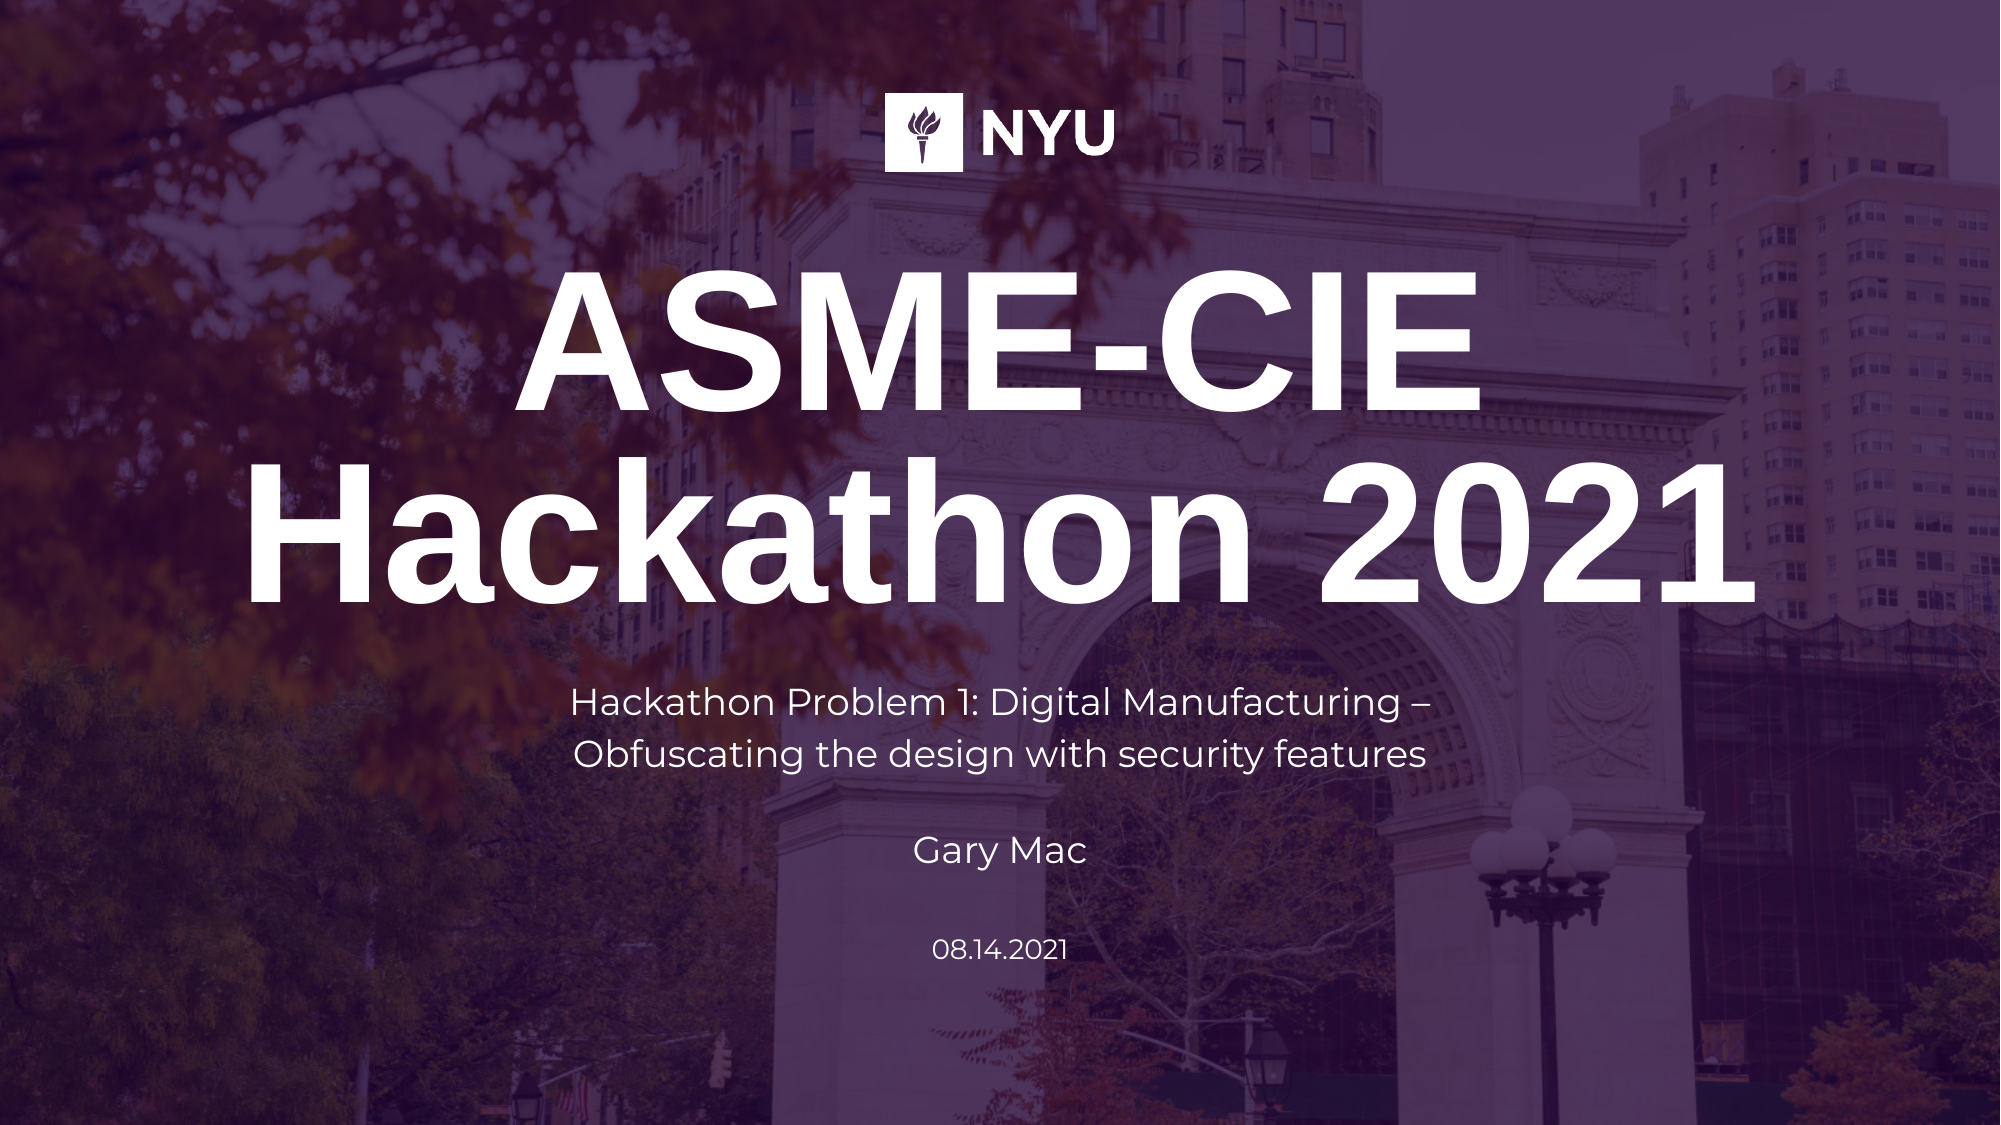

# ASME-CIE Hackathon 2021
Hackathon Problem 1: Digital Manufacturing – Obfuscating the design with security features
Gary Mac
08.14.2021